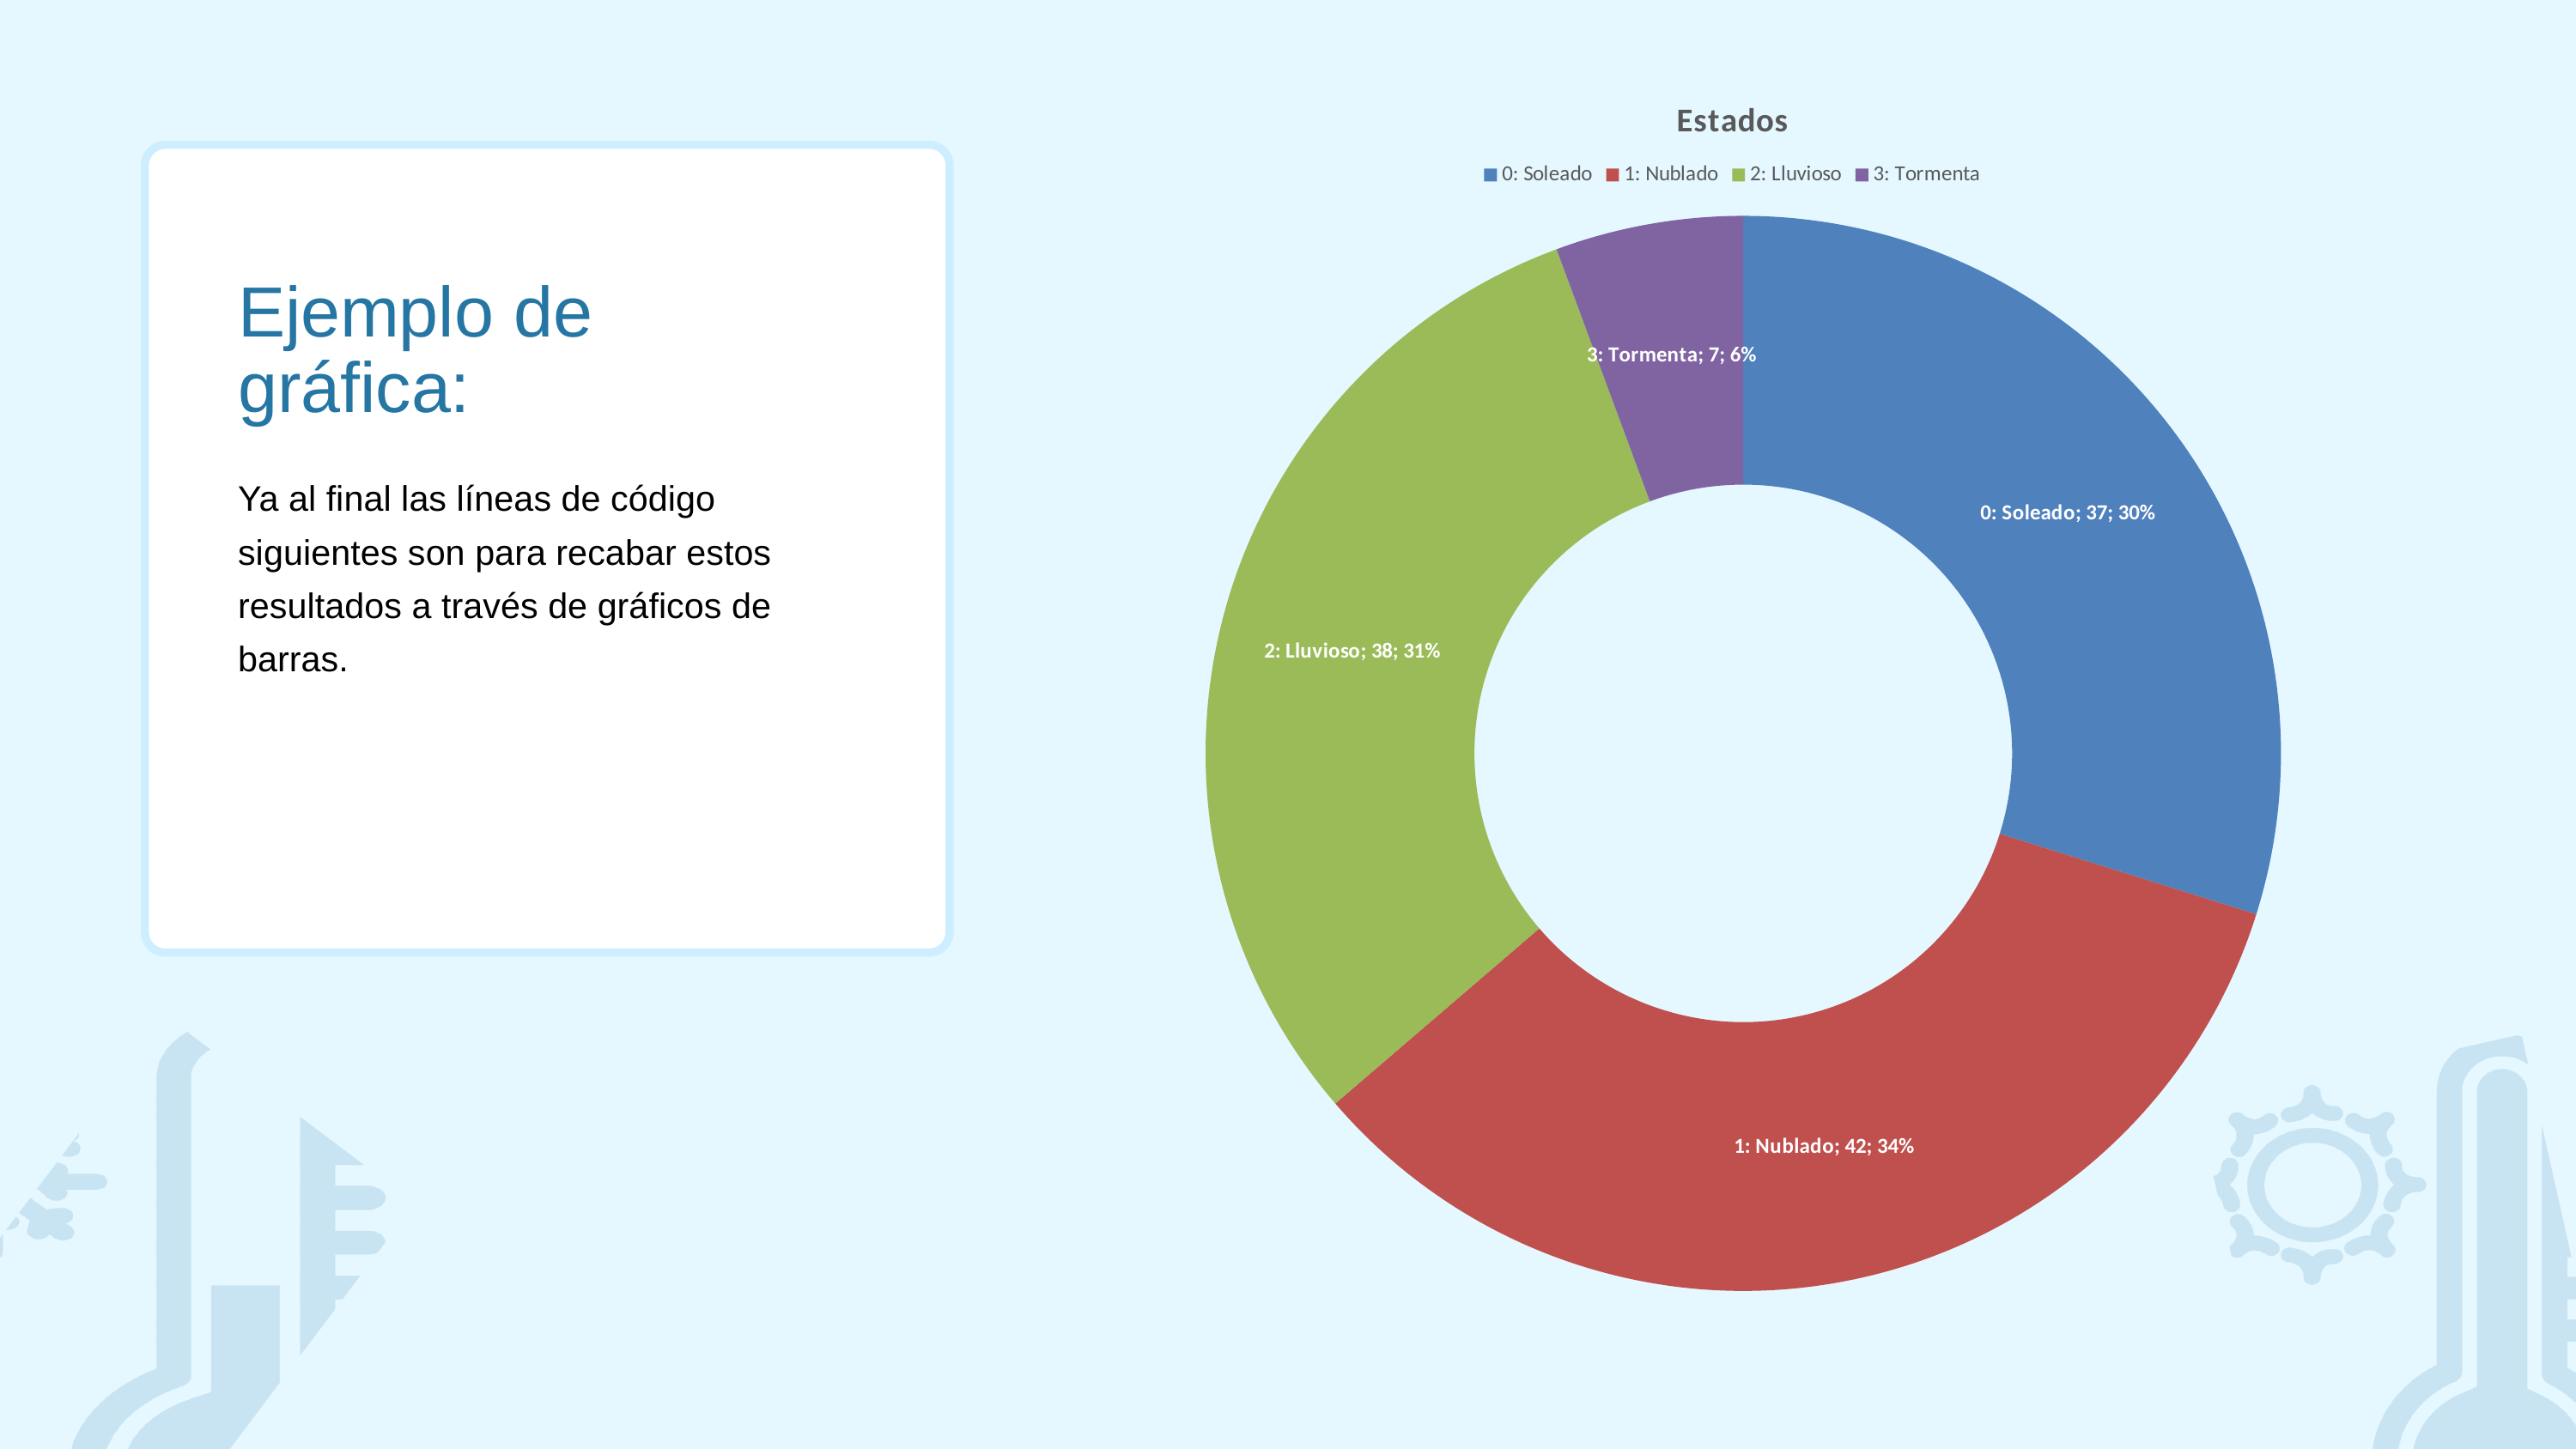

### Chart:

| Category | Estados |
|---|---|
| 0: Soleado | 37.0 |
| 1: Nublado | 42.0 |
| 2: Lluvioso | 38.0 |
| 3: Tormenta | 7.0 |

Ejemplo de gráfica:
Ya al final las líneas de código siguientes son para recabar estos resultados a través de gráficos de barras.